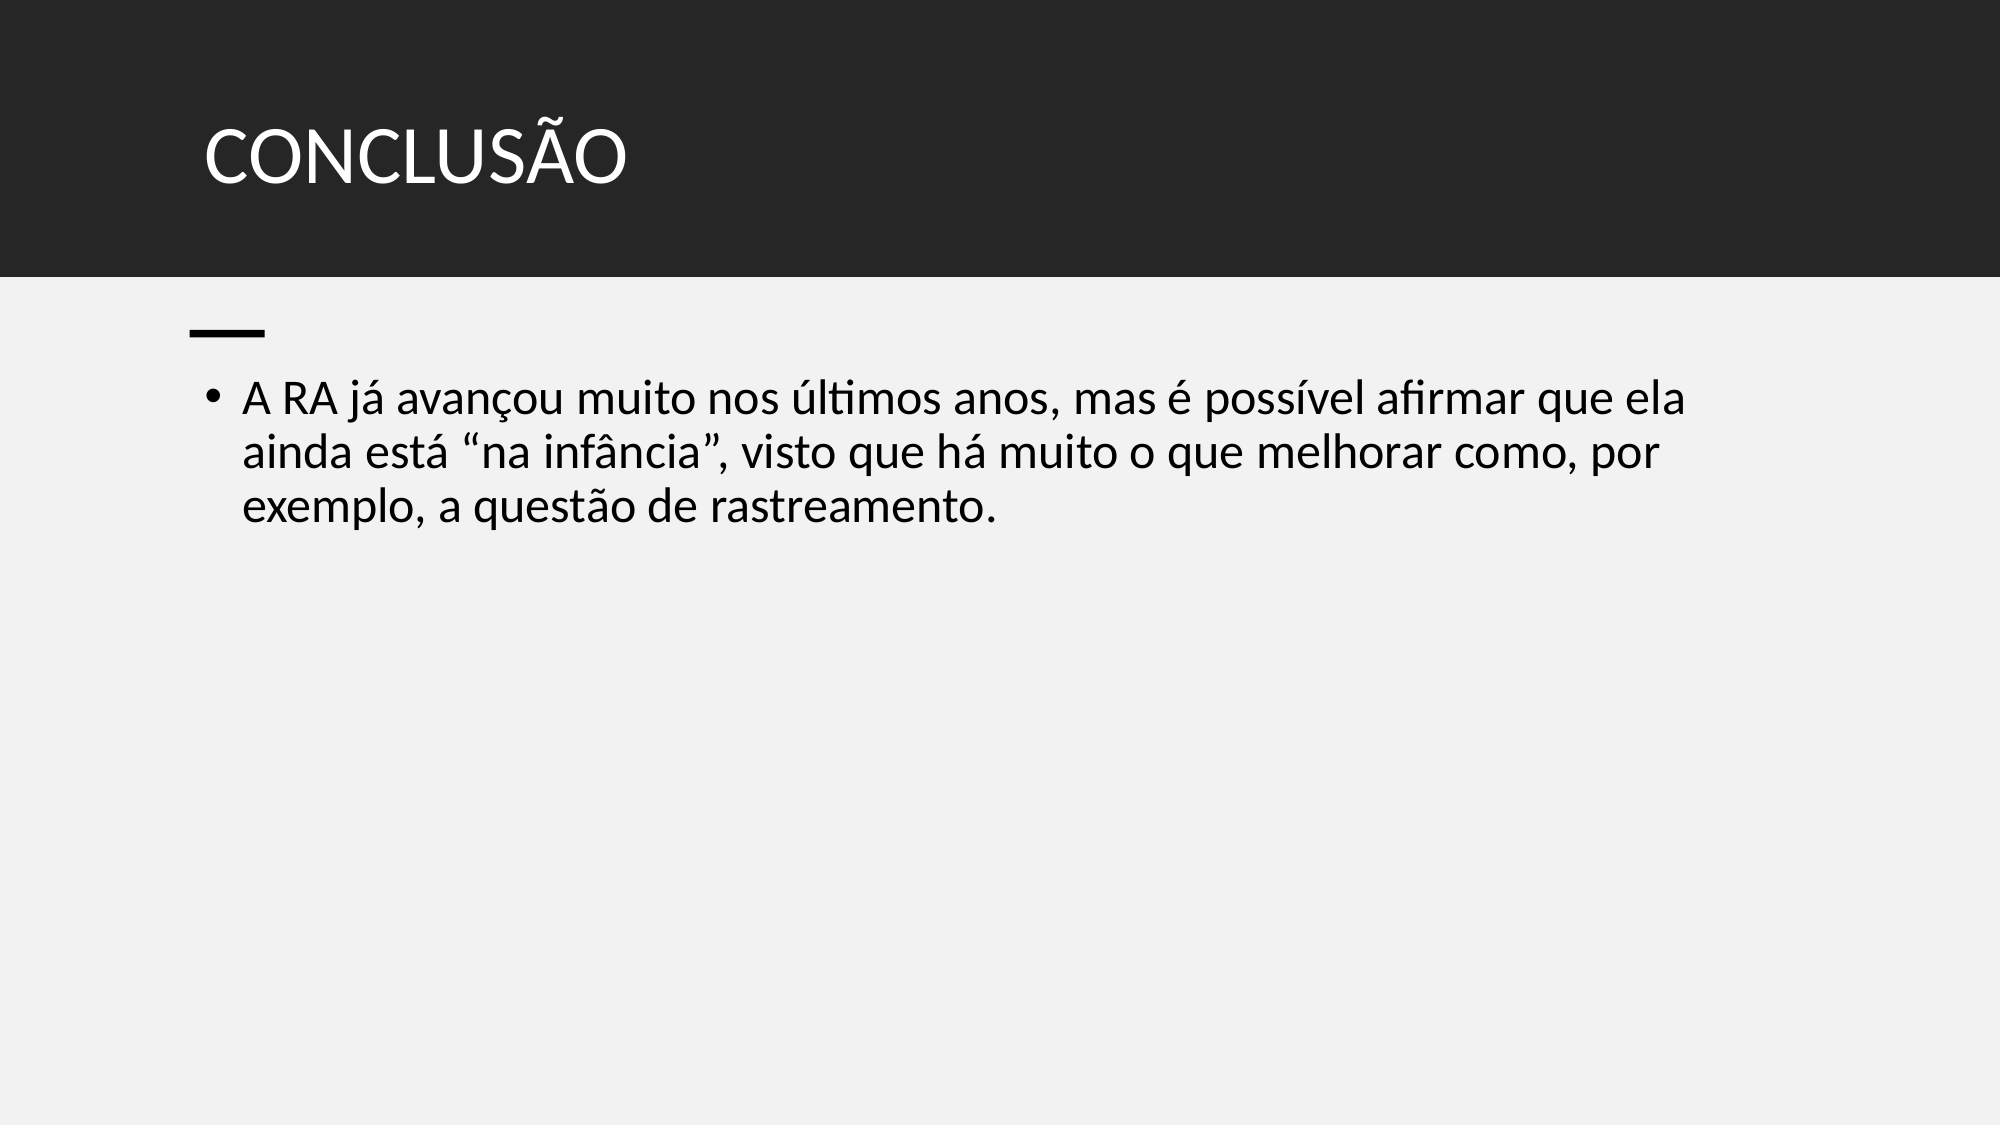

# CONCLUSÃO

A RA já avançou muito nos últimos anos, mas é possível afirmar que ela ainda está “na infância”, visto que há muito o que melhorar como, por exemplo, a questão de rastreamento.